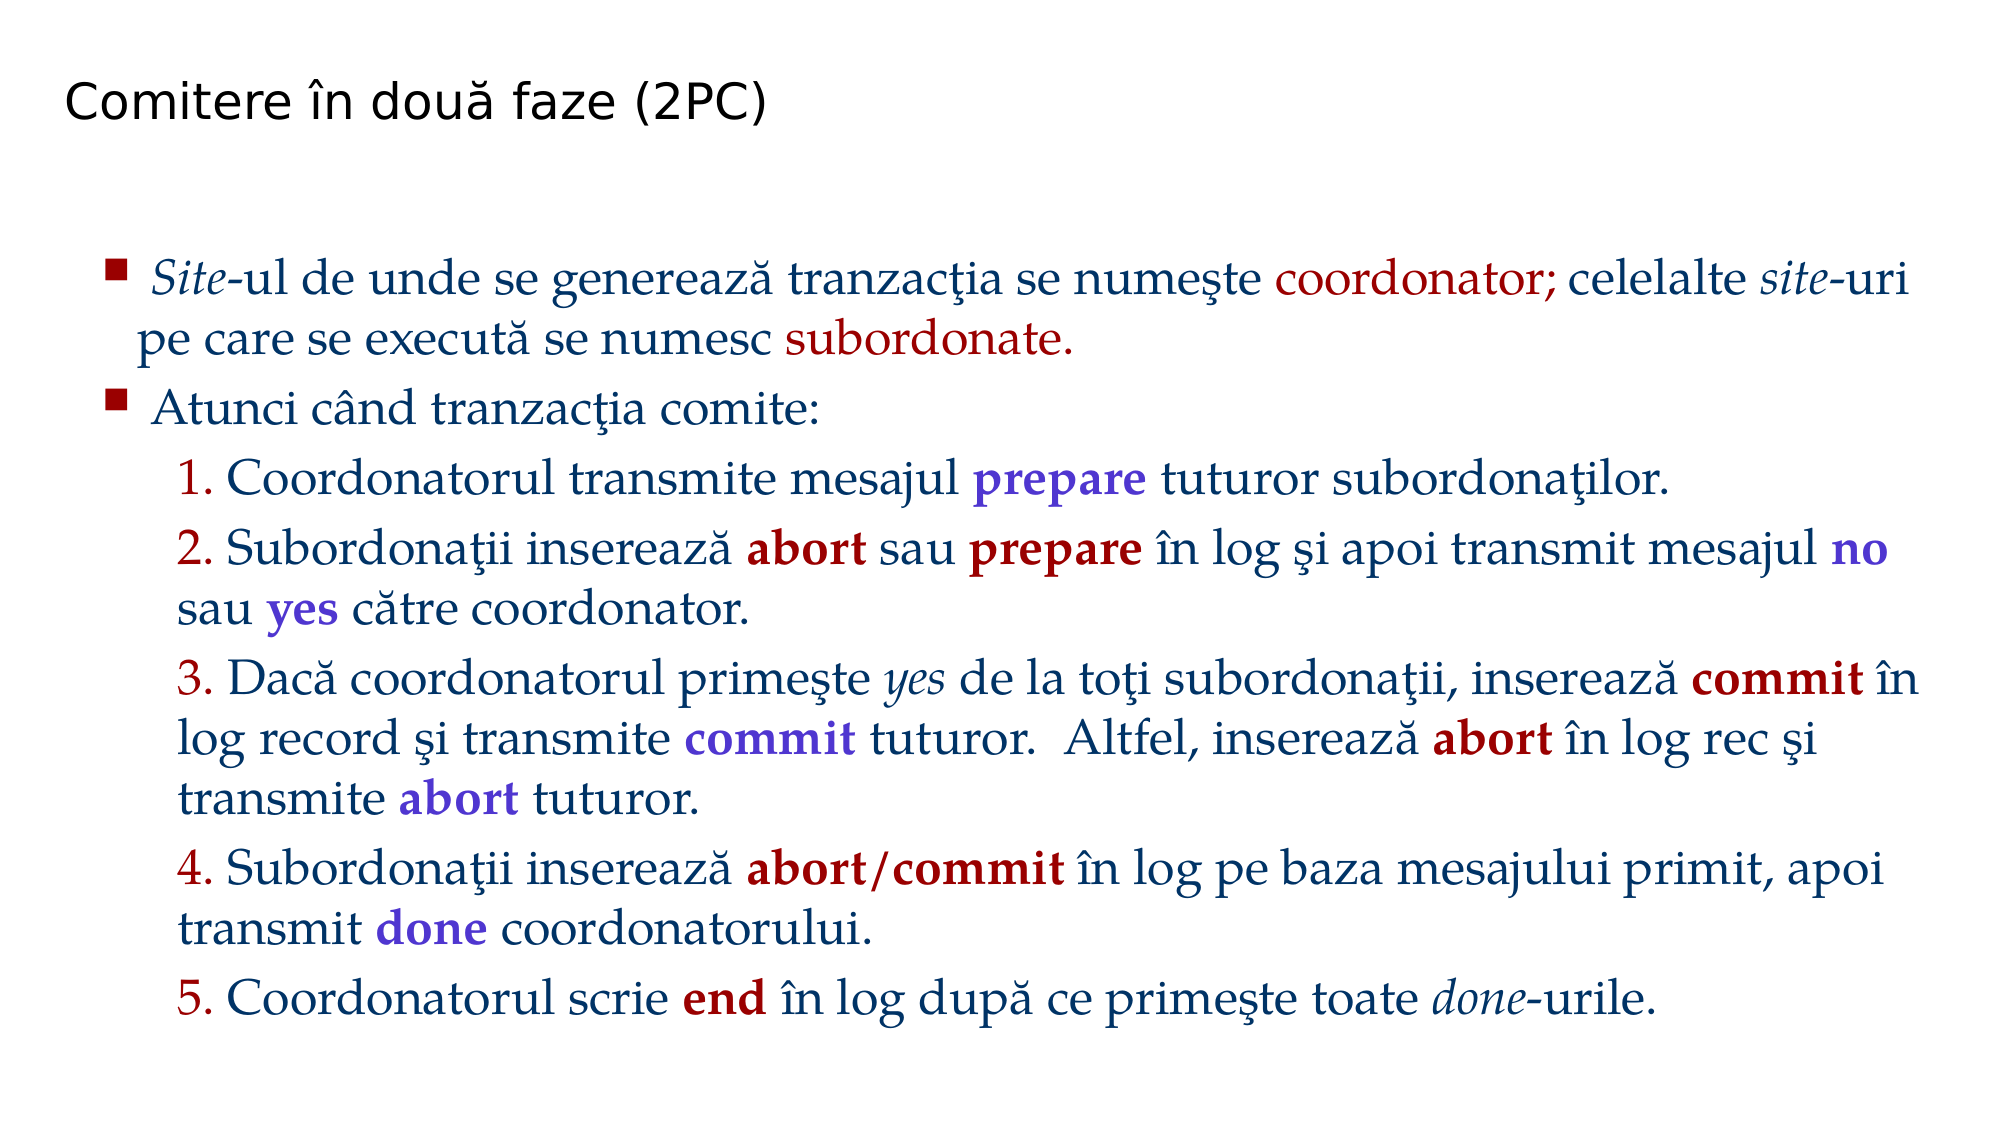

Comitere în două faze (2PC)
 Site-ul de unde se generează tranzacţia se numeşte coordonator; celelalte site-uri pe care se execută se numesc subordonate.
 Atunci când tranzacţia comite:
1. Coordonatorul transmite mesajul prepare tuturor subordonaţilor.
2. Subordonaţii inserează abort sau prepare în log şi apoi transmit mesajul no sau yes către coordonator.
3. Dacă coordonatorul primeşte yes de la toţi subordonaţii, inserează commit în log record şi transmite commit tuturor.  Altfel, inserează abort în log rec şi transmite abort tuturor.
4. Subordonaţii inserează abort/commit în log pe baza mesajului primit, apoi transmit done coordonatorului.
5. Coordonatorul scrie end în log după ce primeşte toate done-urile.